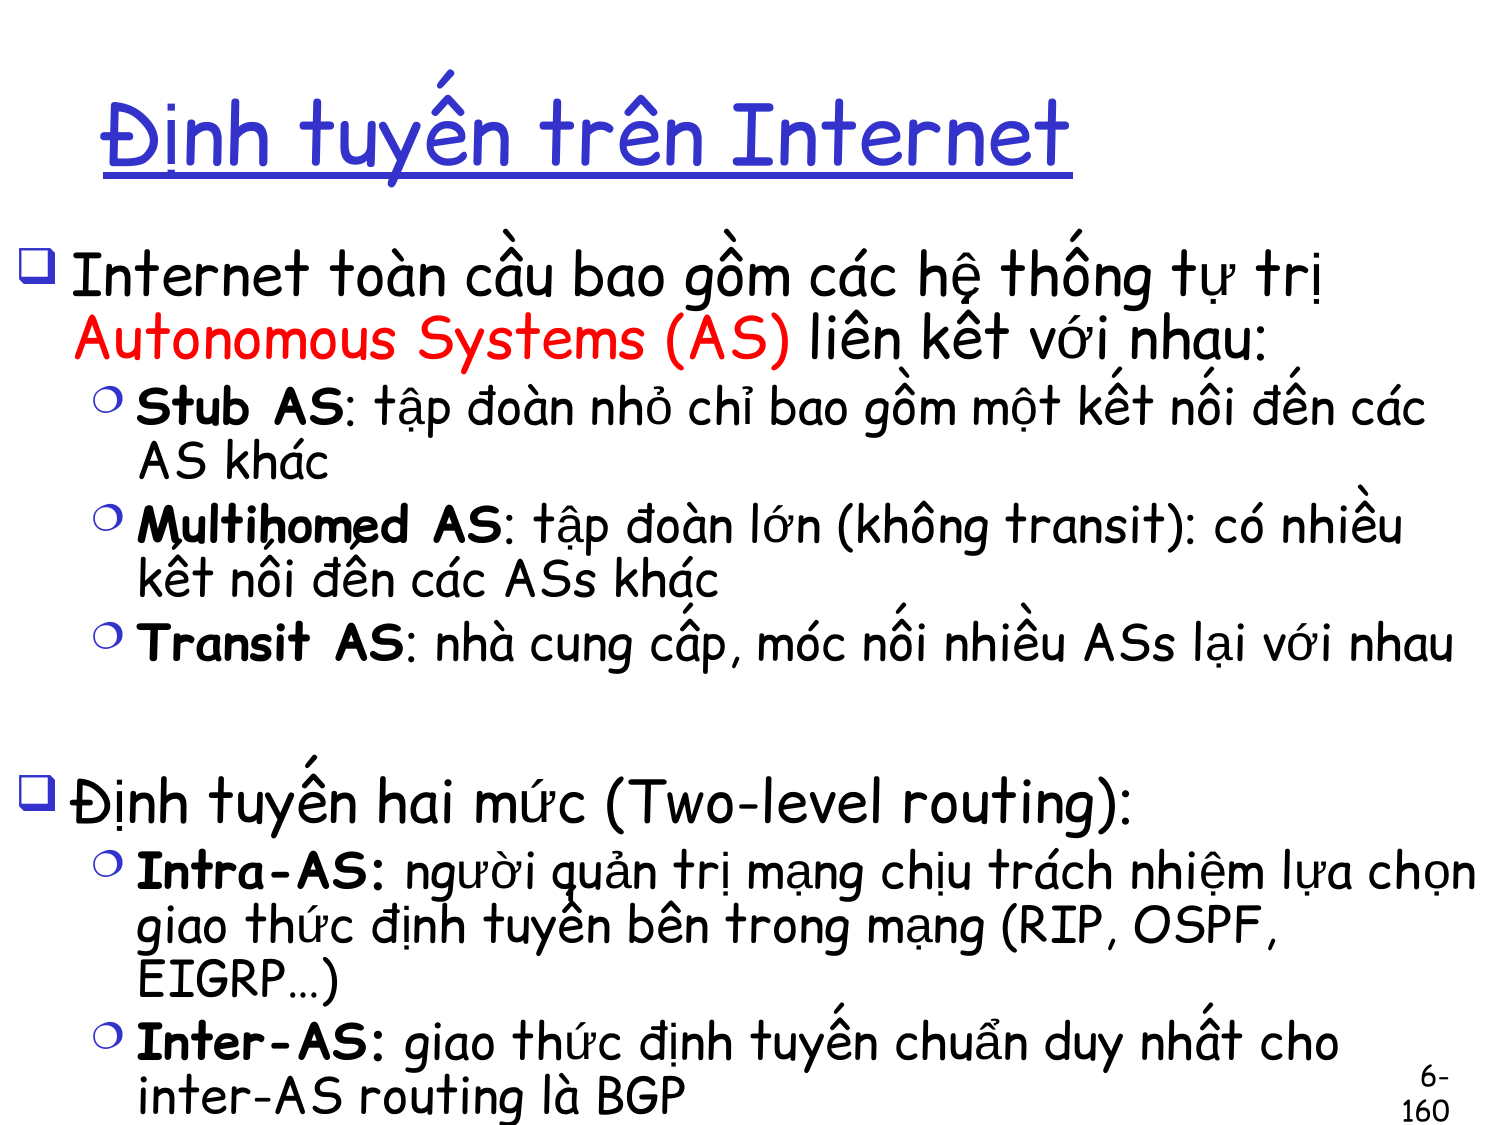

# Định tuyến trên Internet
Internet toàn cầu bao gồm các hệ thống tự trị Autonomous Systems (AS) liên kết với nhau:
Stub AS: tập đoàn nhỏ chỉ bao gồm một kết nối đến các AS khác
Multihomed AS: tập đoàn lớn (không transit): có nhiều kết nối đến các ASs khác
Transit AS: nhà cung cấp, móc nối nhiều ASs lại với nhau

Định tuyến hai mức (Two-level routing):
Intra-AS: người quản trị mạng chịu trách nhiệm lựa chọn giao thức định tuyến bên trong mạng (RIP, OSPF, EIGRP…)
Inter-AS: giao thức định tuyến chuẩn duy nhất cho inter-AS routing là BGP
6-160